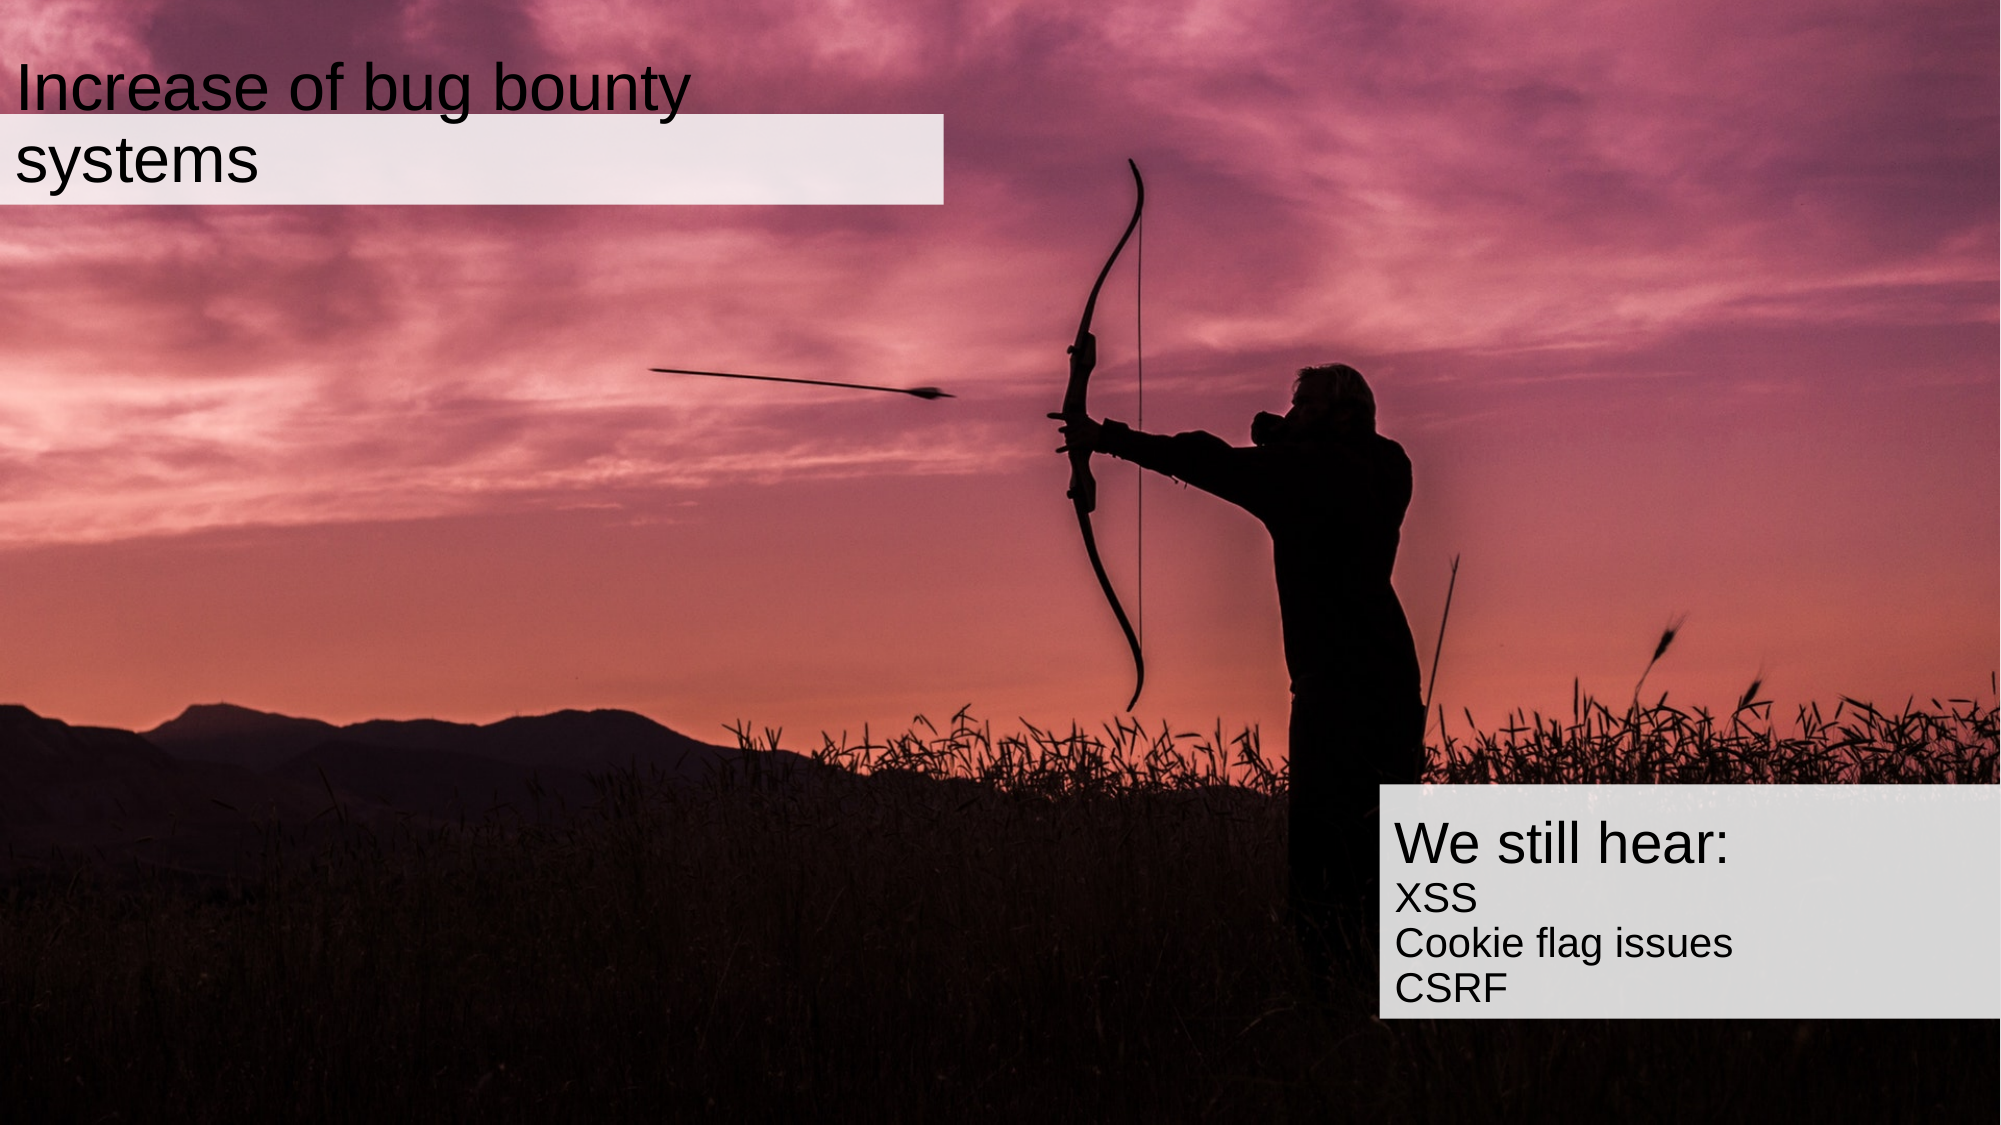

# Increase of bug bounty systems
We still hear:
XSS
Cookie flag issues
CSRF